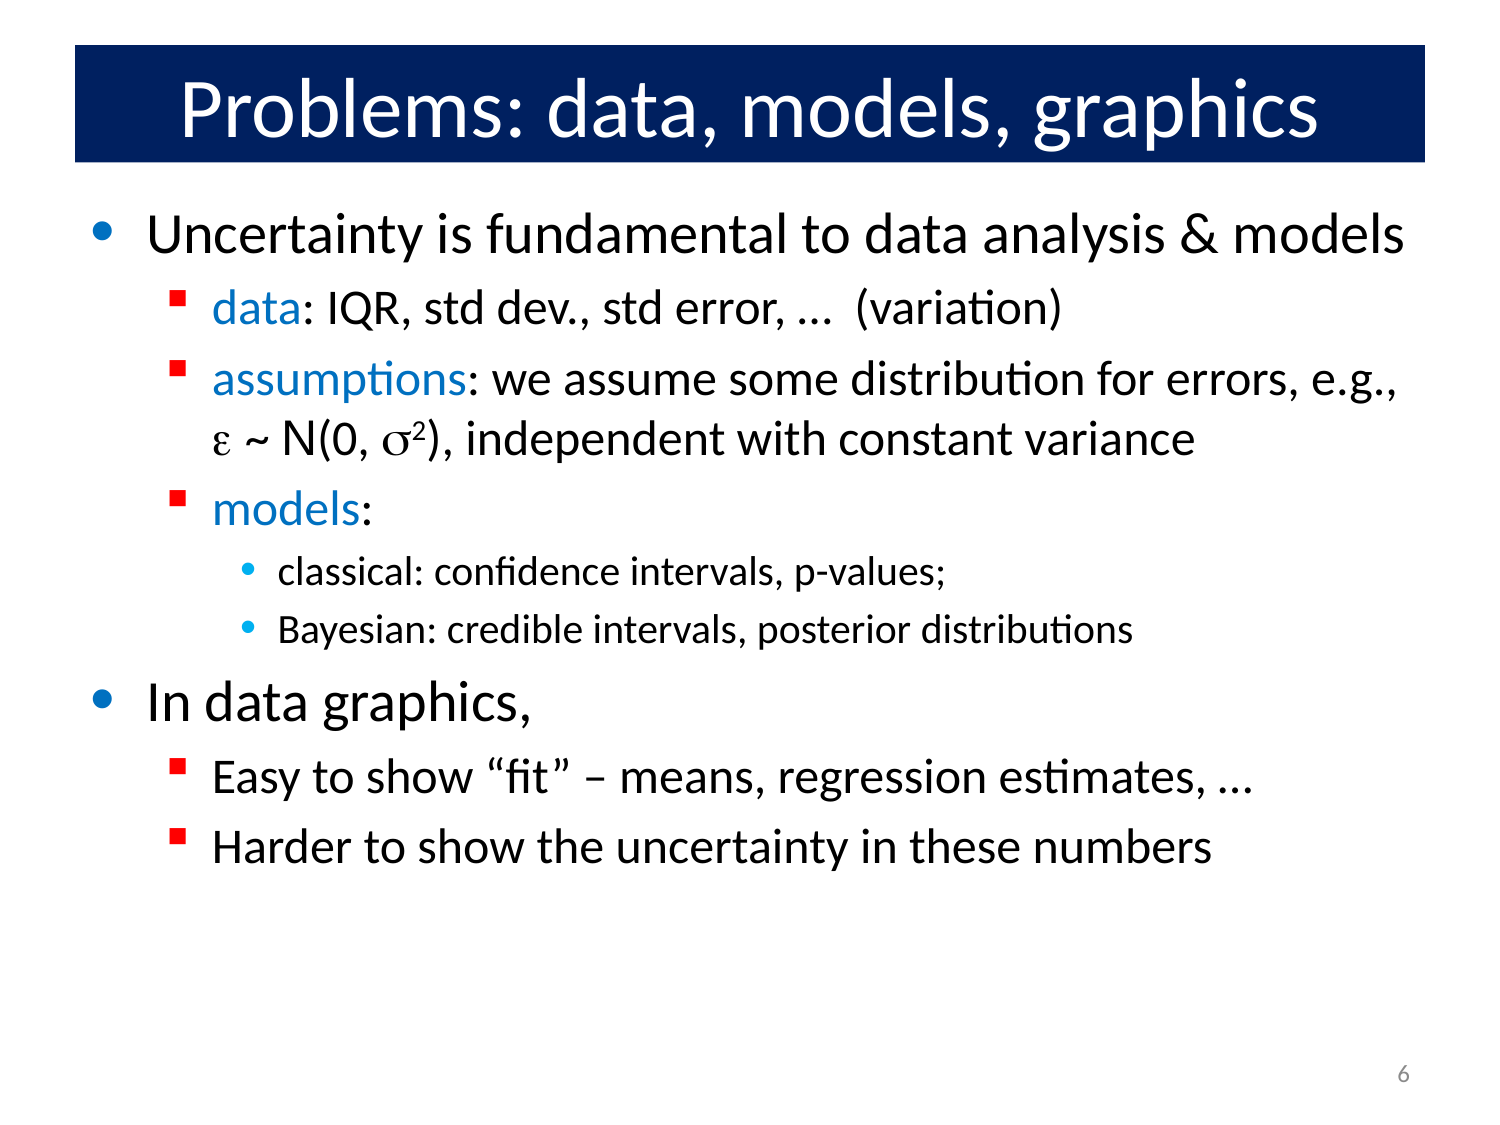

# Problems: data, models, graphics
Uncertainty is fundamental to data analysis & models
data: IQR, std dev., std error, …  (variation)
assumptions: we assume some distribution for errors, e.g., ε ~ N(0, σ2), independent with constant variance
models:
classical: confidence intervals, p-values;
Bayesian: credible intervals, posterior distributions
In data graphics,
Easy to show “fit” – means, regression estimates, …
Harder to show the uncertainty in these numbers
6